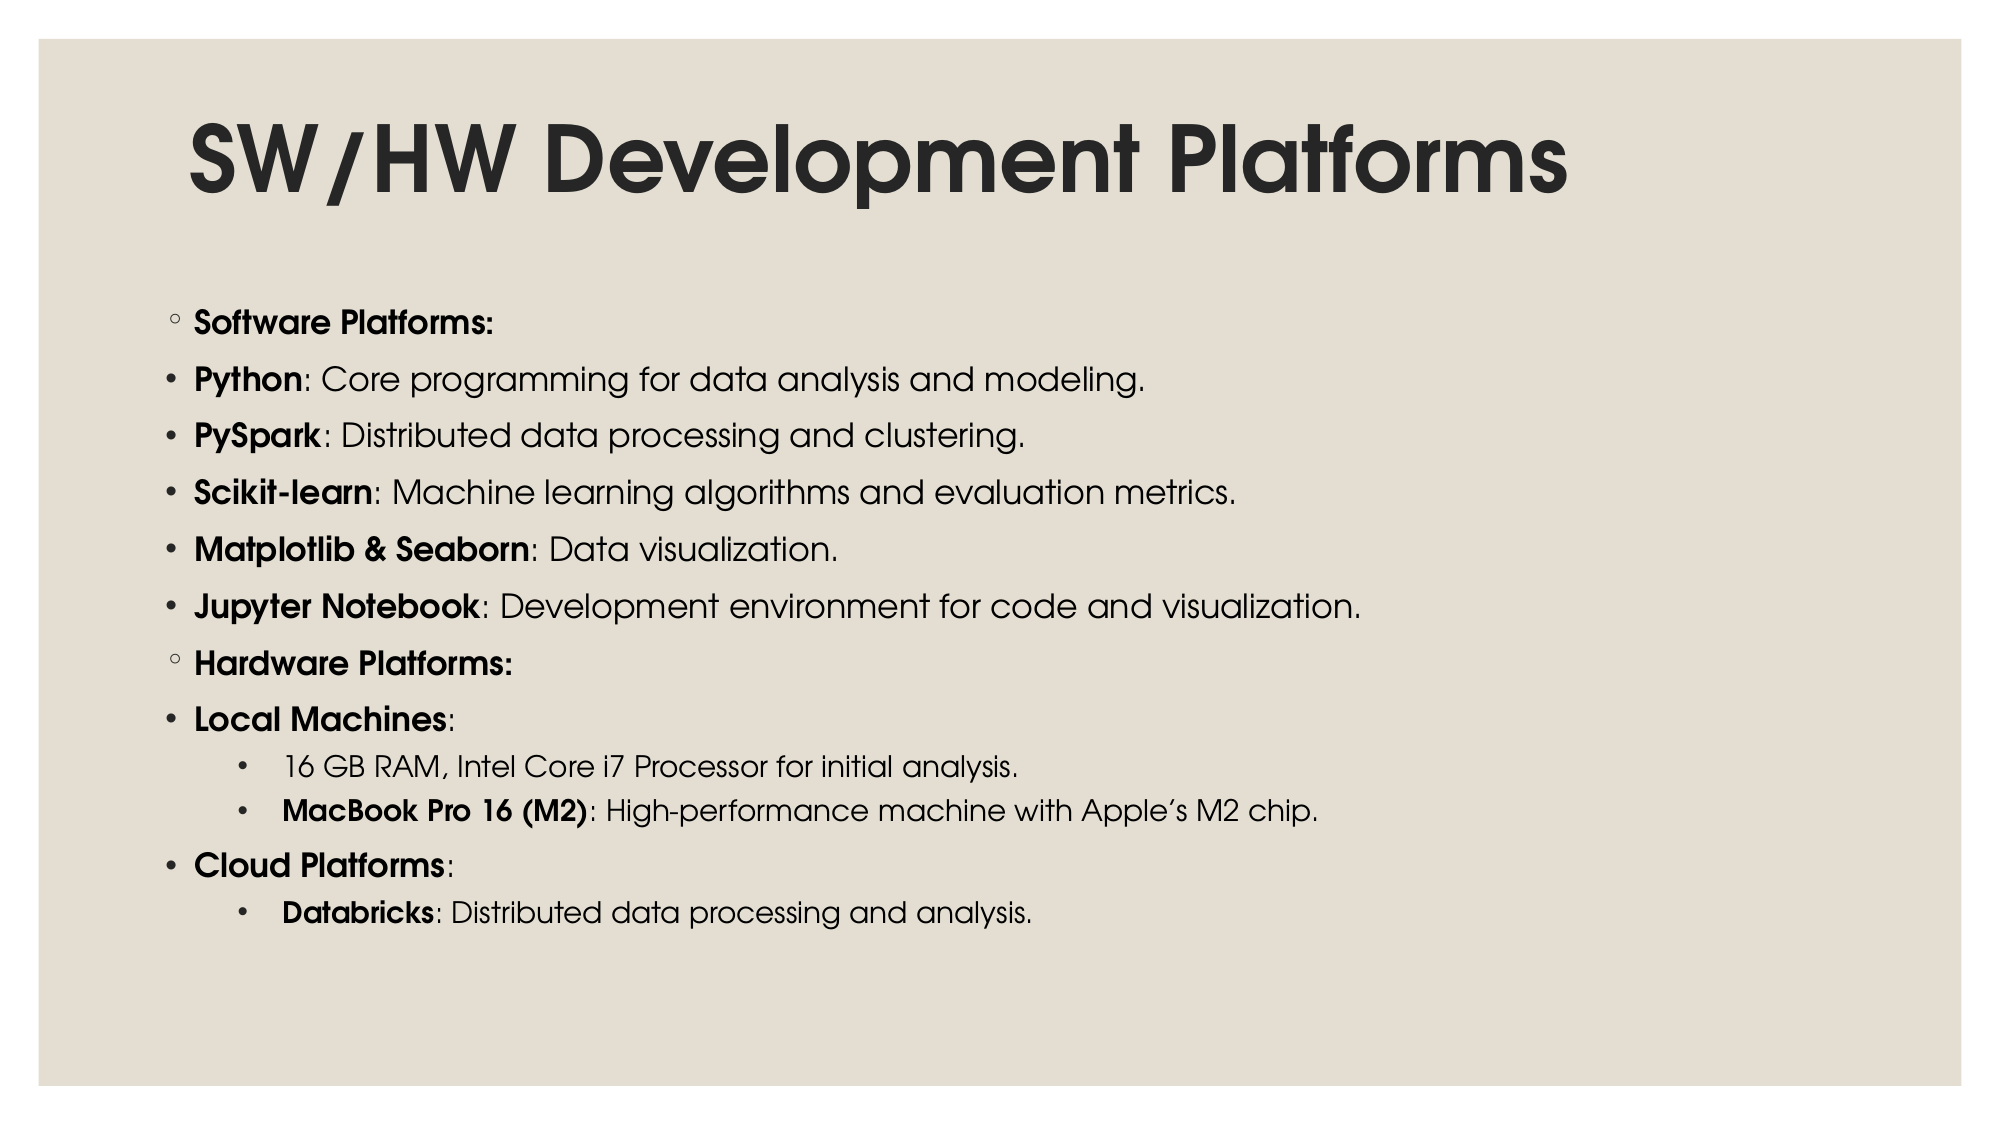

# SW/HW Development Platforms
Software Platforms:
Python: Core programming for data analysis and modeling.
PySpark: Distributed data processing and clustering.
Scikit-learn: Machine learning algorithms and evaluation metrics.
Matplotlib & Seaborn: Data visualization.
Jupyter Notebook: Development environment for code and visualization.
Hardware Platforms:
Local Machines:
16 GB RAM, Intel Core i7 Processor for initial analysis.
MacBook Pro 16 (M2): High-performance machine with Apple’s M2 chip.
Cloud Platforms:
Databricks: Distributed data processing and analysis.